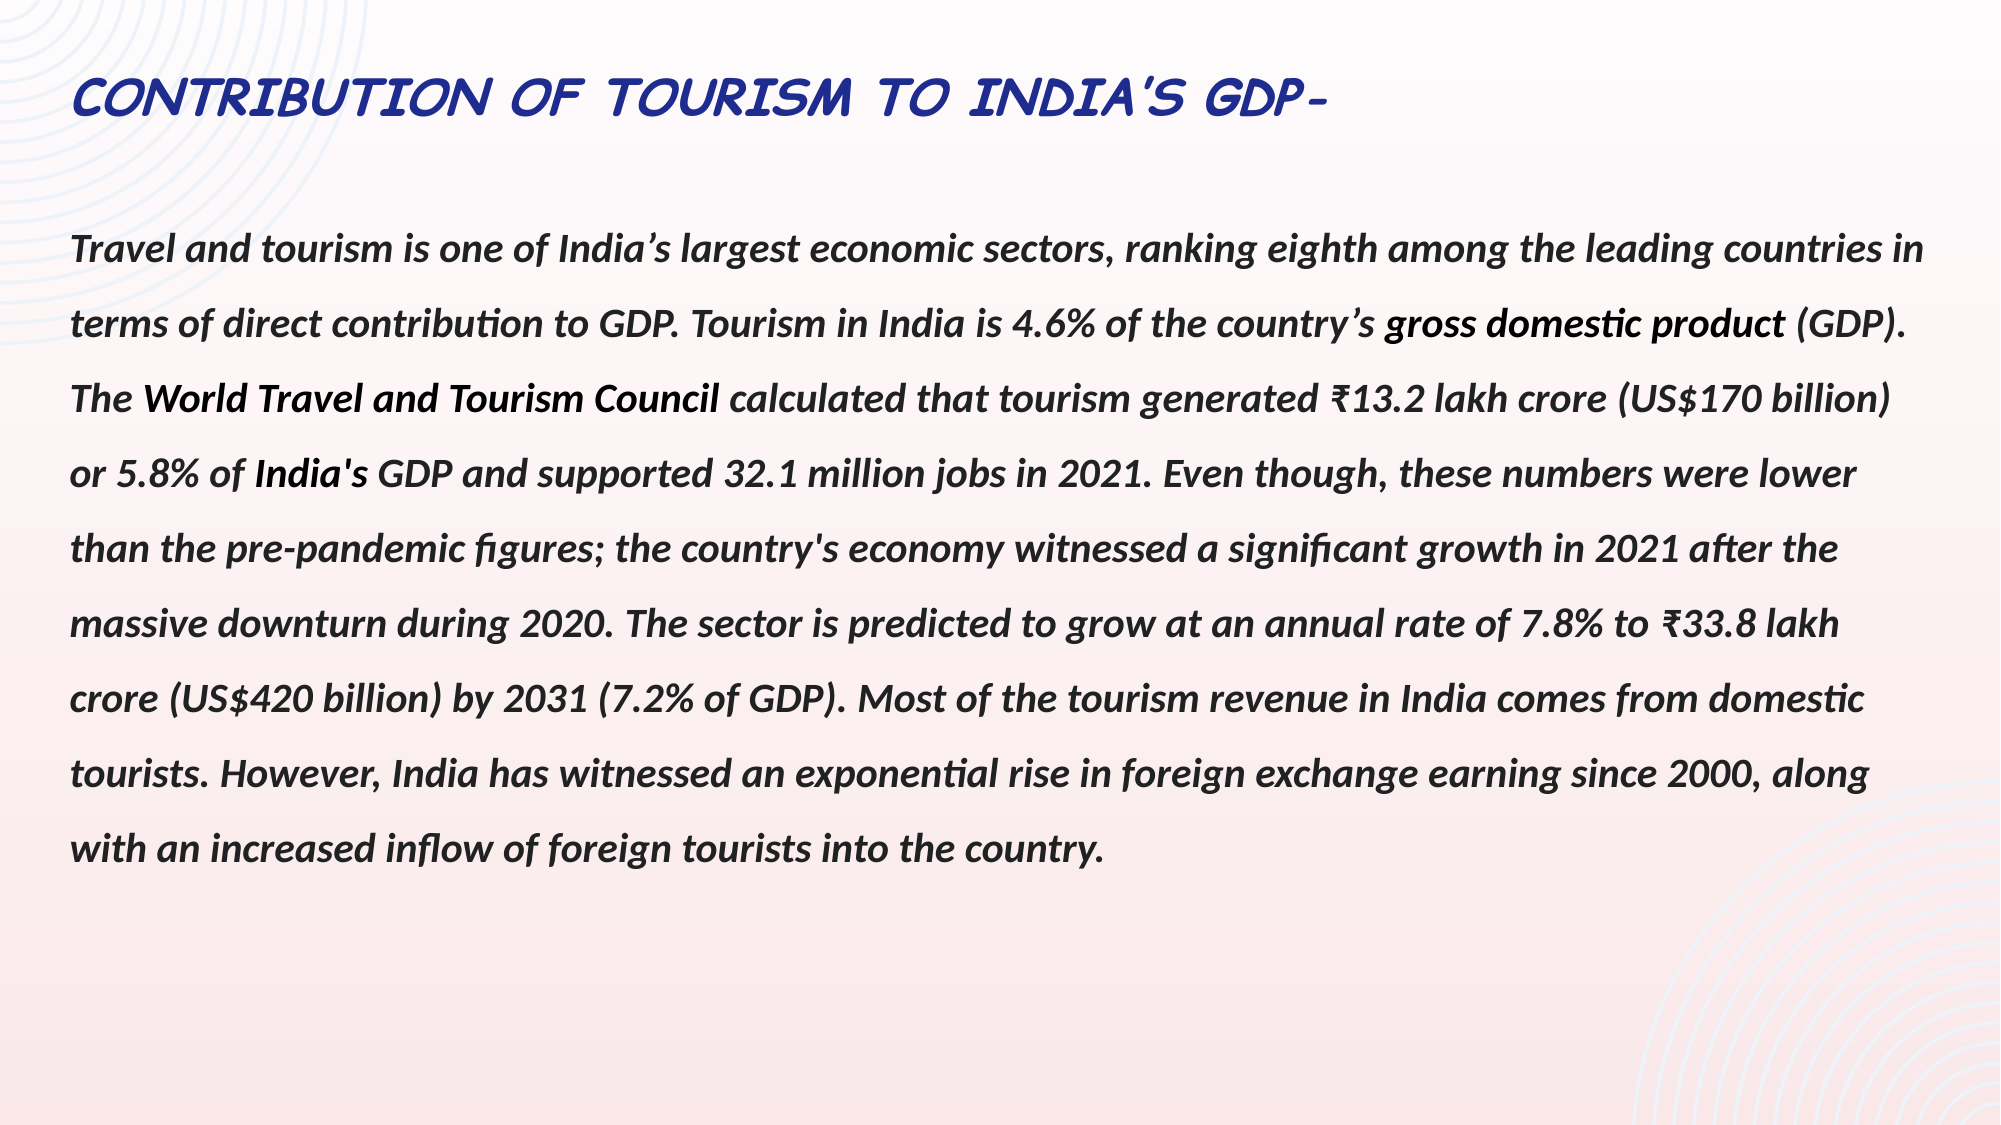

CONTRIBUTION OF TOURISM TO INDIA’S GDP-
Travel and tourism is one of India’s largest economic sectors, ranking eighth among the leading countries in terms of direct contribution to GDP. Tourism in India is 4.6% of the country’s gross domestic product (GDP). The World Travel and Tourism Council calculated that tourism generated ₹13.2 lakh crore (US$170 billion) or 5.8% of India's GDP and supported 32.1 million jobs in 2021. Even though, these numbers were lower than the pre-pandemic figures; the country's economy witnessed a significant growth in 2021 after the massive downturn during 2020. The sector is predicted to grow at an annual rate of 7.8% to ₹33.8 lakh crore (US$420 billion) by 2031 (7.2% of GDP). Most of the tourism revenue in India comes from domestic tourists. However, India has witnessed an exponential rise in foreign exchange earning since 2000, along with an increased inflow of foreign tourists into the country.